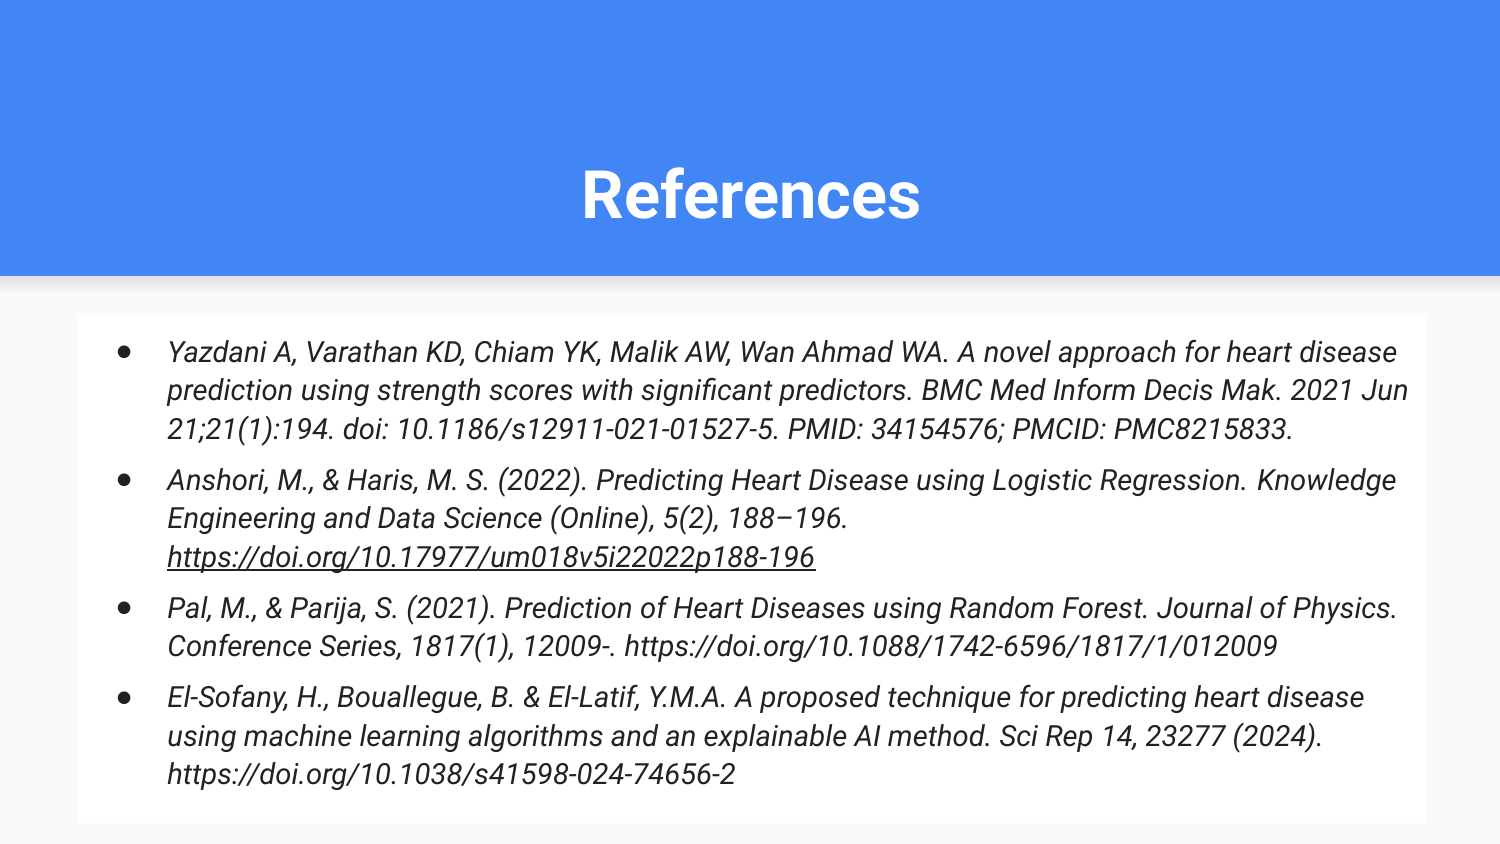

# References
Yazdani A, Varathan KD, Chiam YK, Malik AW, Wan Ahmad WA. A novel approach for heart disease prediction using strength scores with significant predictors. BMC Med Inform Decis Mak. 2021 Jun 21;21(1):194. doi: 10.1186/s12911-021-01527-5. PMID: 34154576; PMCID: PMC8215833.
Anshori, M., & Haris, M. S. (2022). Predicting Heart Disease using Logistic Regression. Knowledge Engineering and Data Science (Online), 5(2), 188–196. https://doi.org/10.17977/um018v5i22022p188-196
Pal, M., & Parija, S. (2021). Prediction of Heart Diseases using Random Forest. Journal of Physics. Conference Series, 1817(1), 12009-. https://doi.org/10.1088/1742-6596/1817/1/012009
El-Sofany, H., Bouallegue, B. & El-Latif, Y.M.A. A proposed technique for predicting heart disease using machine learning algorithms and an explainable AI method. Sci Rep 14, 23277 (2024). https://doi.org/10.1038/s41598-024-74656-2